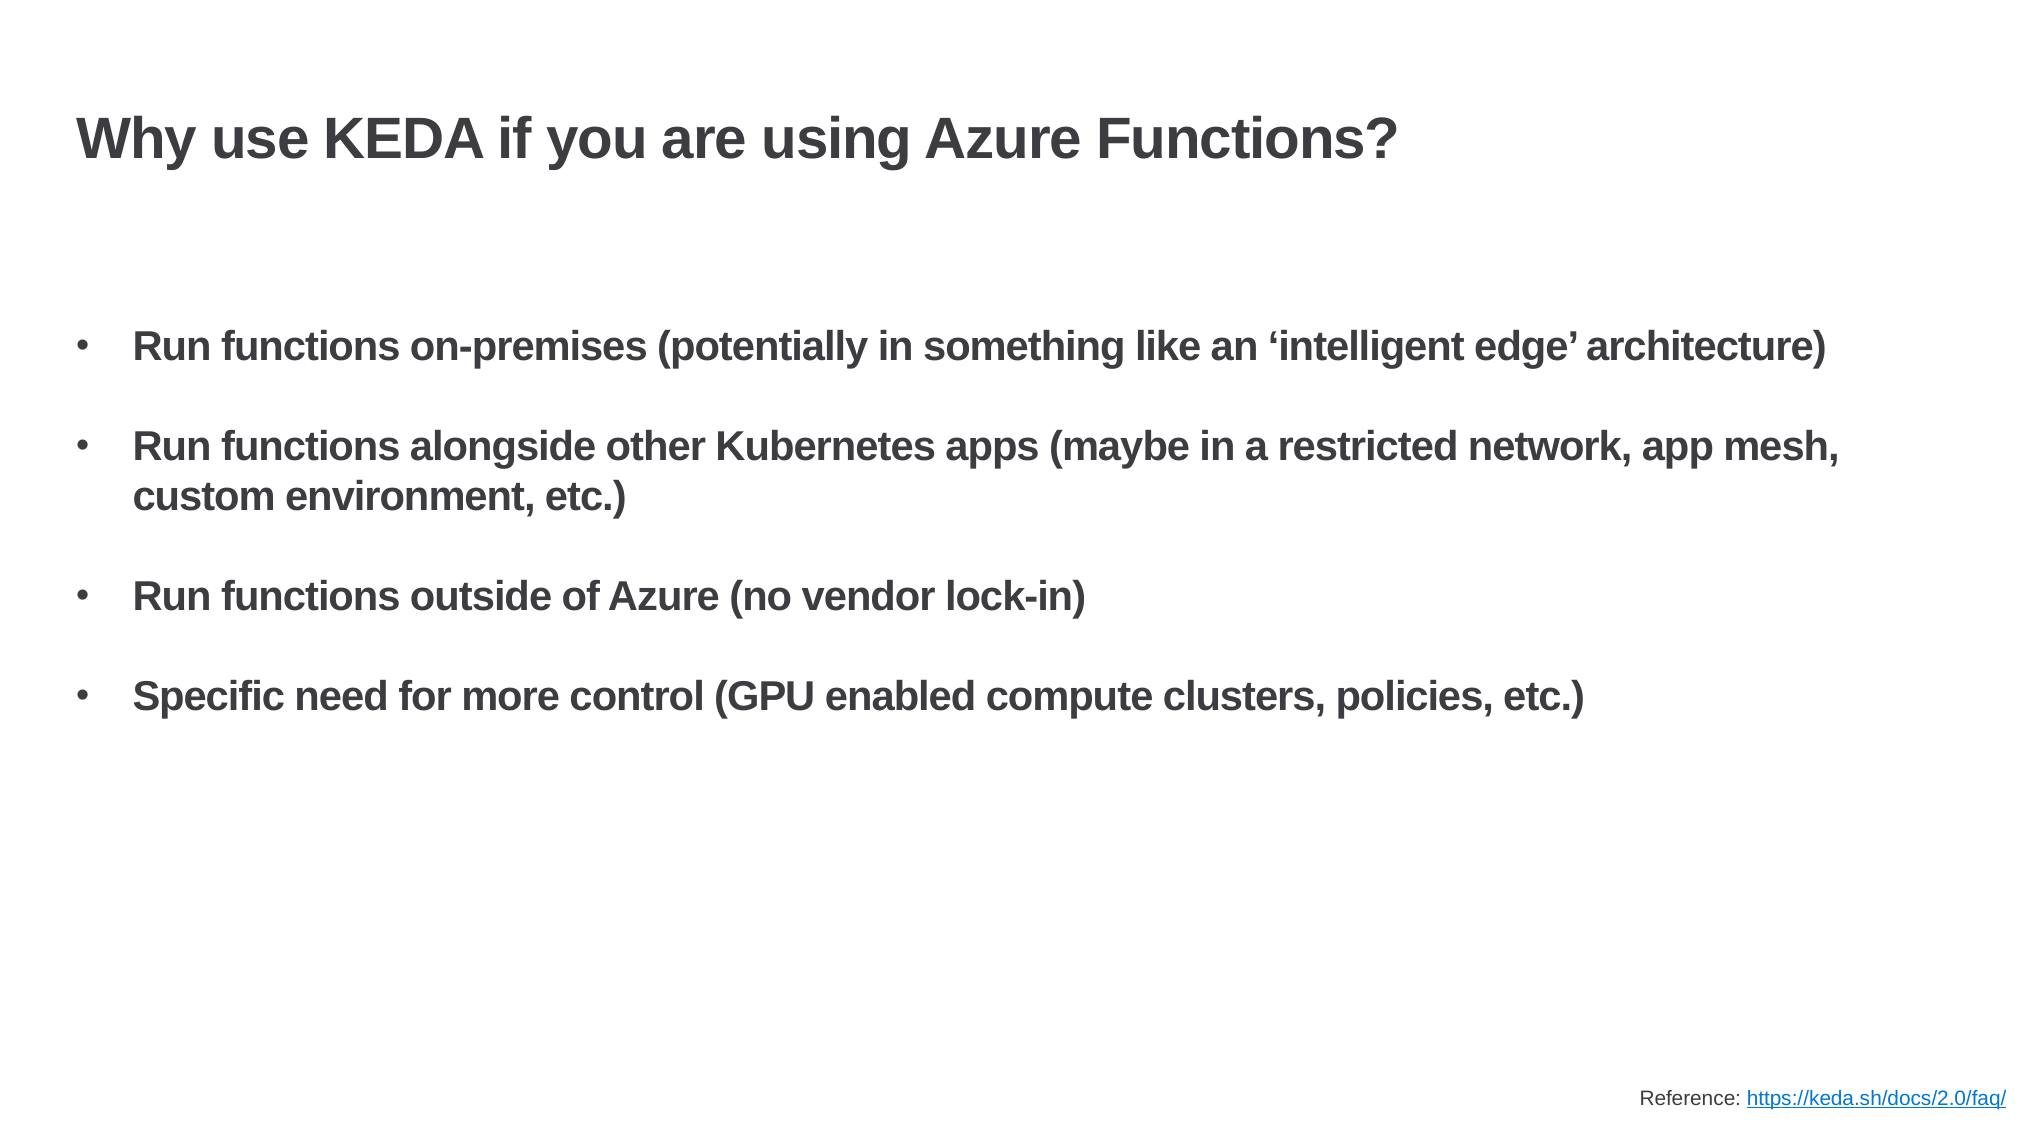

# Why use KEDA if you are using Azure Functions?
Run functions on-premises (potentially in something like an ‘intelligent edge’ architecture)

Run functions alongside other Kubernetes apps (maybe in a restricted network, app mesh, custom environment, etc.)

Run functions outside of Azure (no vendor lock-in)

Specific need for more control (GPU enabled compute clusters, policies, etc.)

Reference: https://keda.sh/docs/2.0/faq/